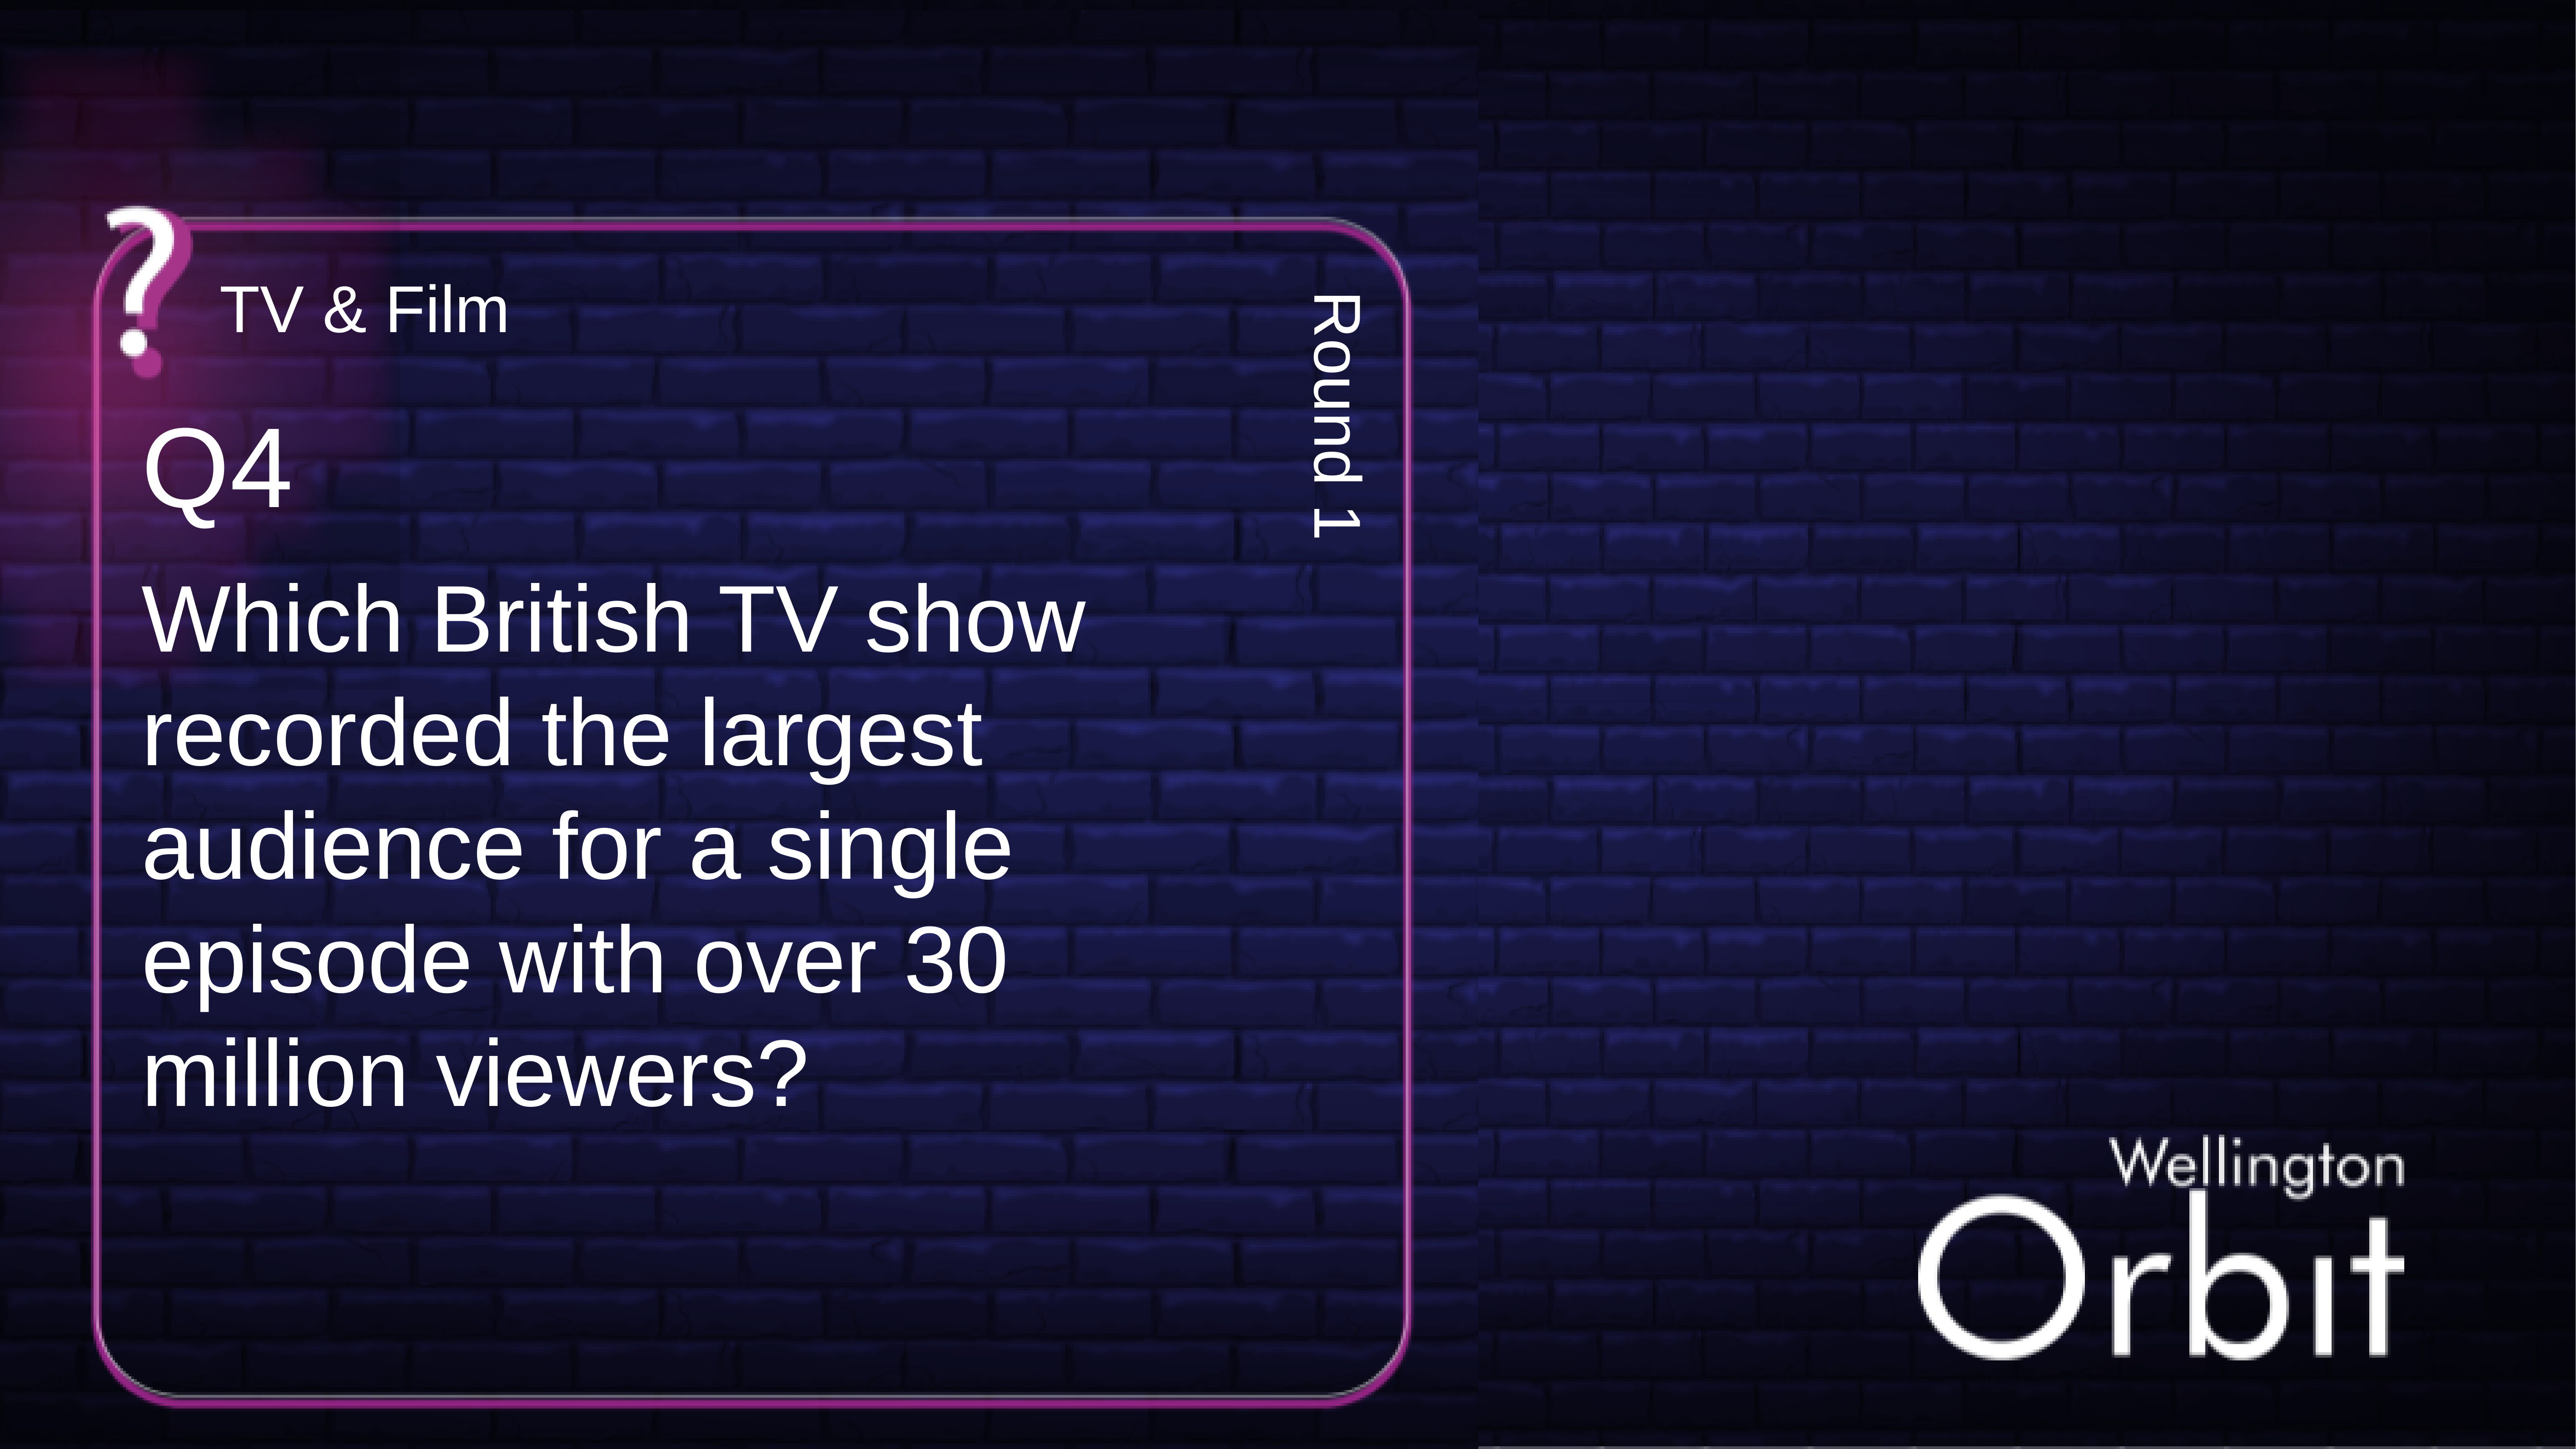

TV & Film
Q4
Round 1
Which British TV show recorded the largest audience for a single episode with over 30 million viewers?